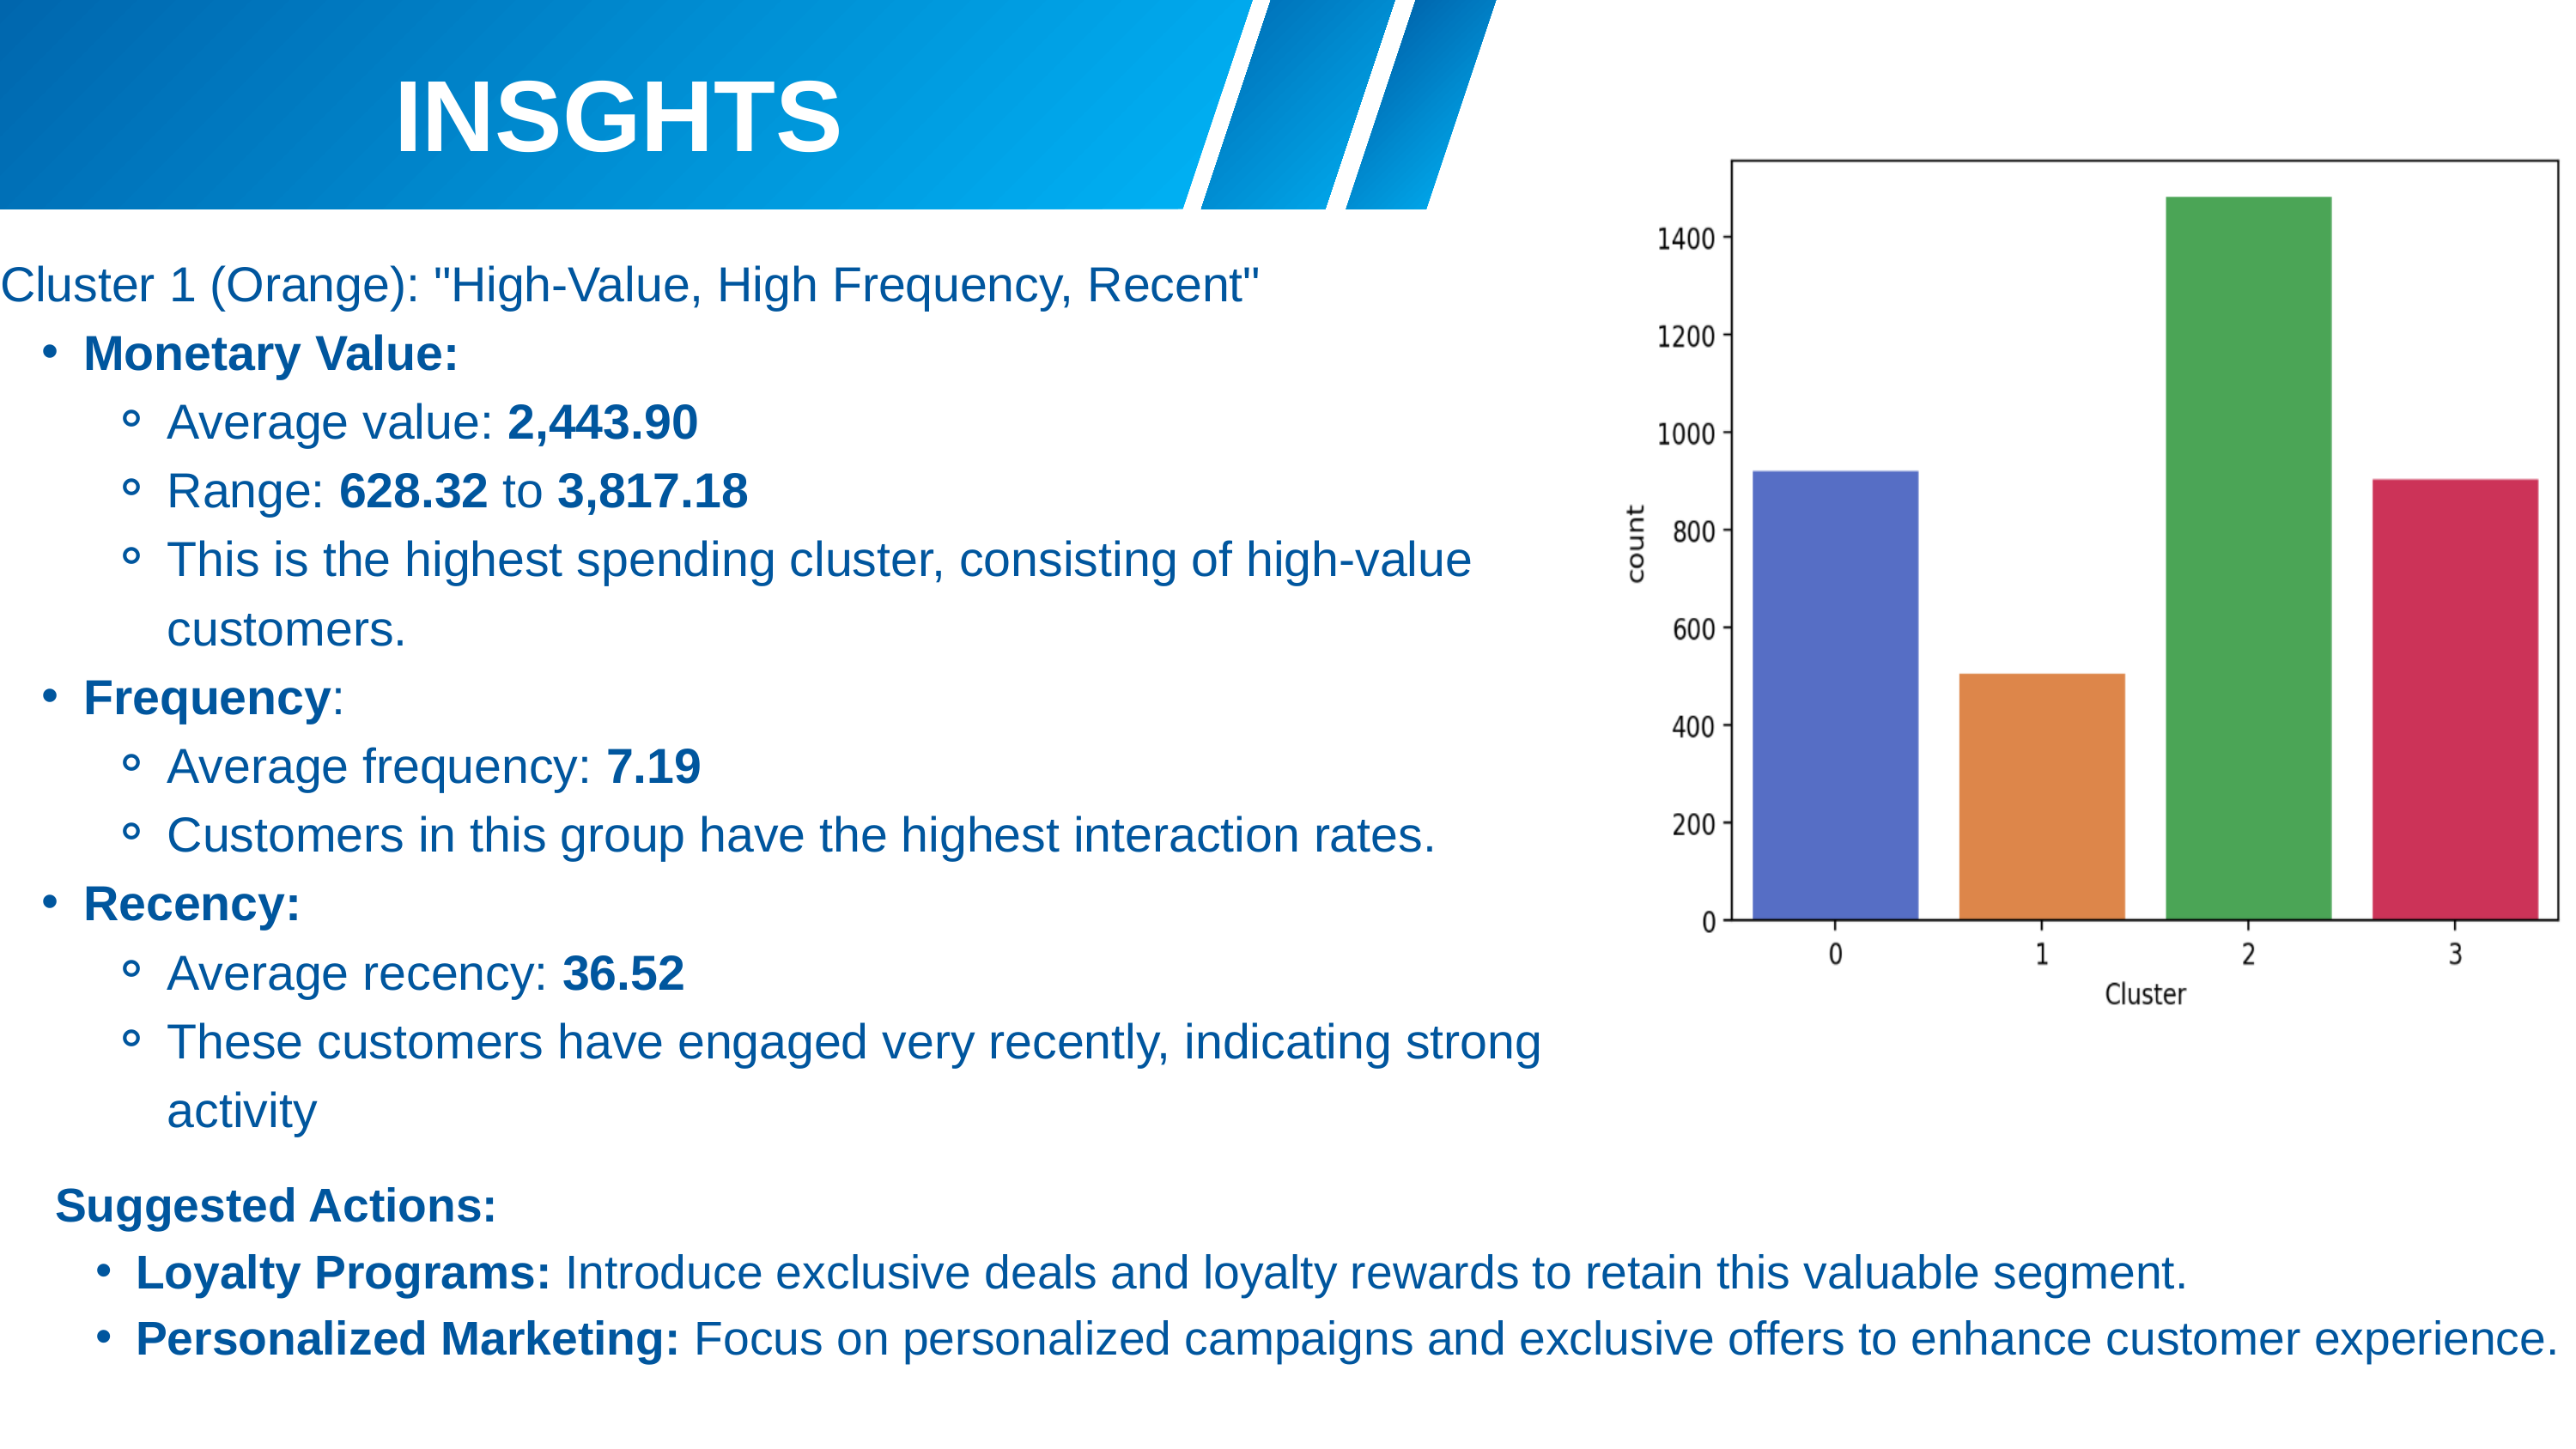

INSGHTS

Cluster 1 (Orange): "High-Value, High Frequency, Recent"
Monetary Value:
Average value: 2,443.90
Range: 628.32 to 3,817.18
This is the highest spending cluster, consisting of high-value customers.
Frequency:
Average frequency: 7.19
Customers in this group have the highest interaction rates.
Recency:
Average recency: 36.52
These customers have engaged very recently, indicating strong activity
Suggested Actions:
Loyalty Programs: Introduce exclusive deals and loyalty rewards to retain this valuable segment.
Personalized Marketing: Focus on personalized campaigns and exclusive offers to enhance customer experience.